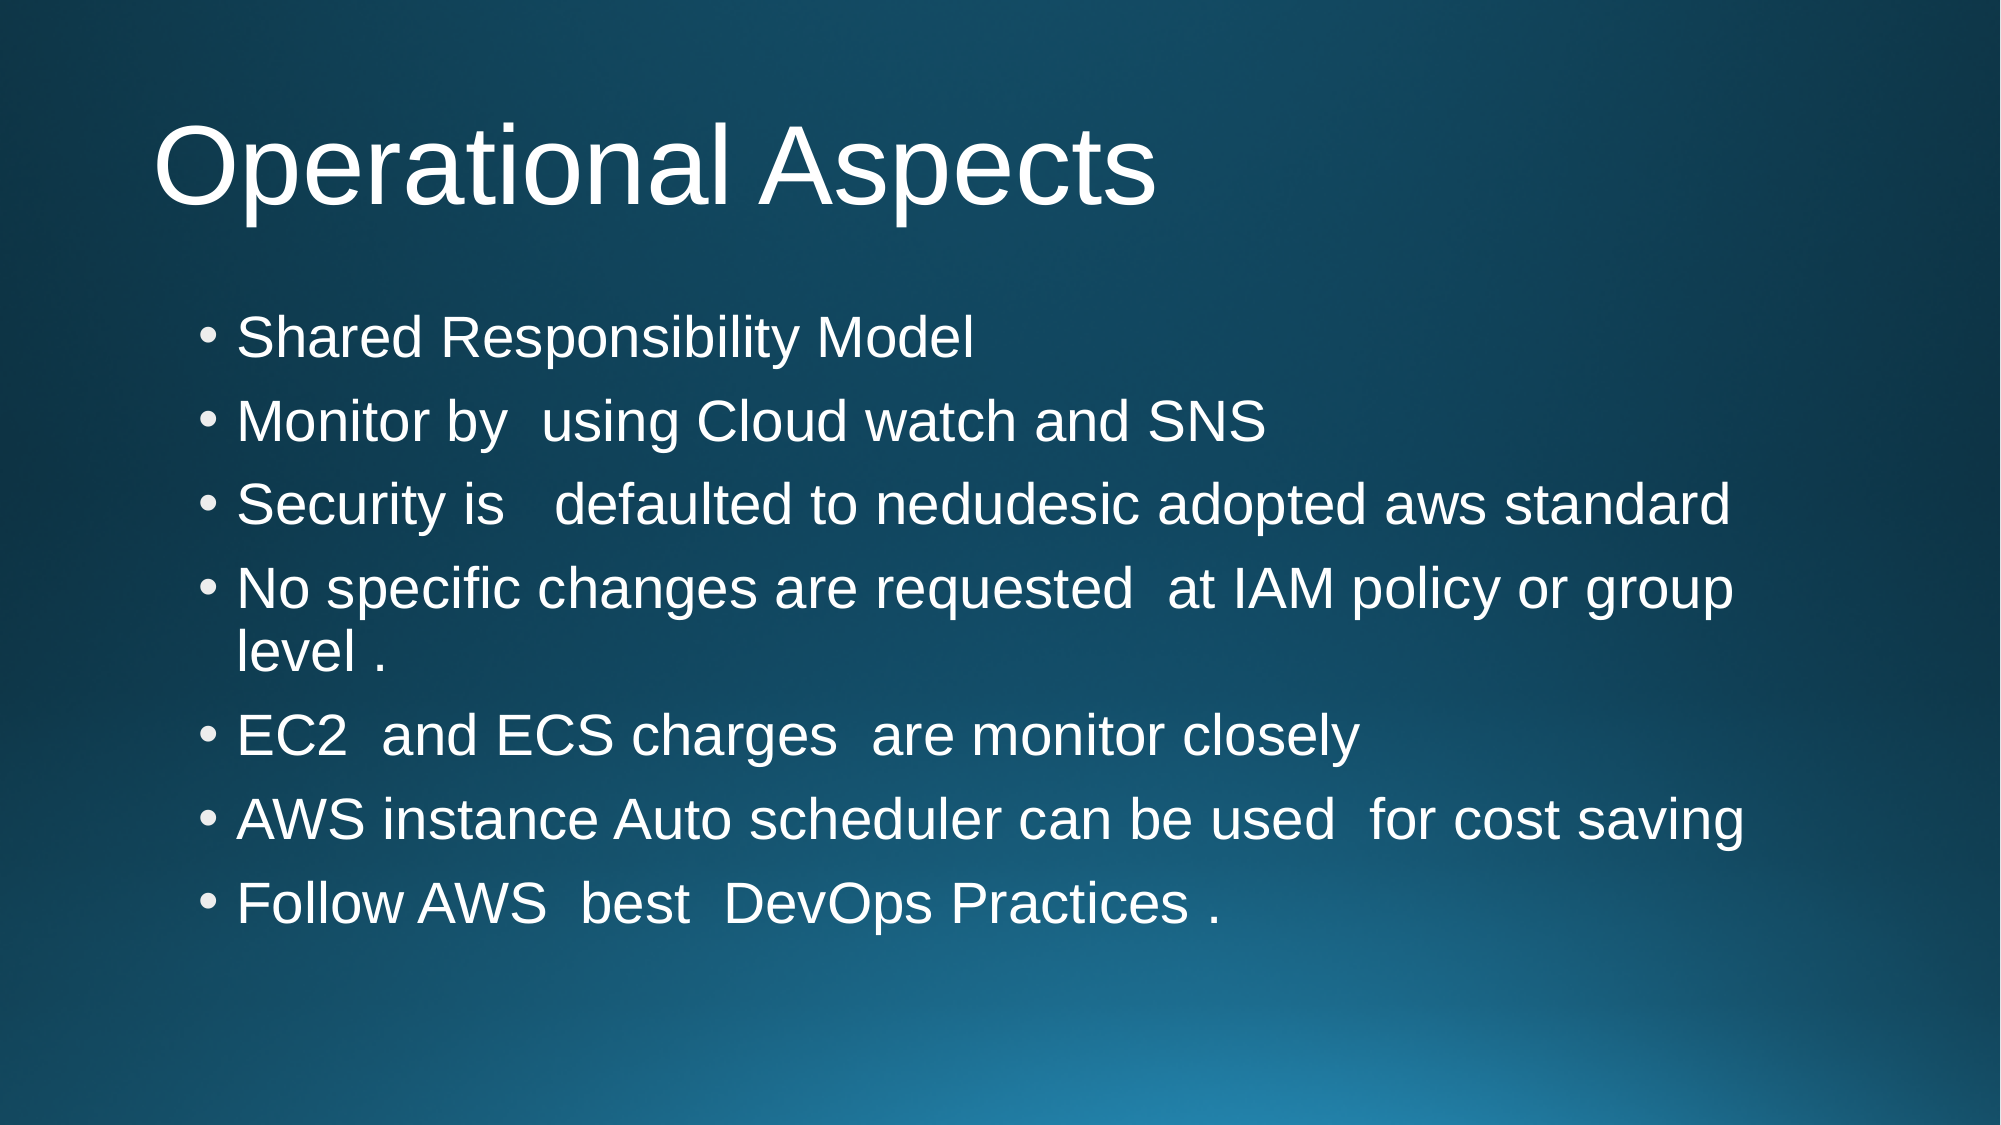

# Operational Aspects
Shared Responsibility Model
Monitor by  using Cloud watch and SNS
Security is   defaulted to nedudesic adopted aws standard
No specific changes are requested  at IAM policy or group level .
EC2  and ECS charges  are monitor closely
AWS instance Auto scheduler can be used  for cost saving
Follow AWS  best  DevOps Practices .